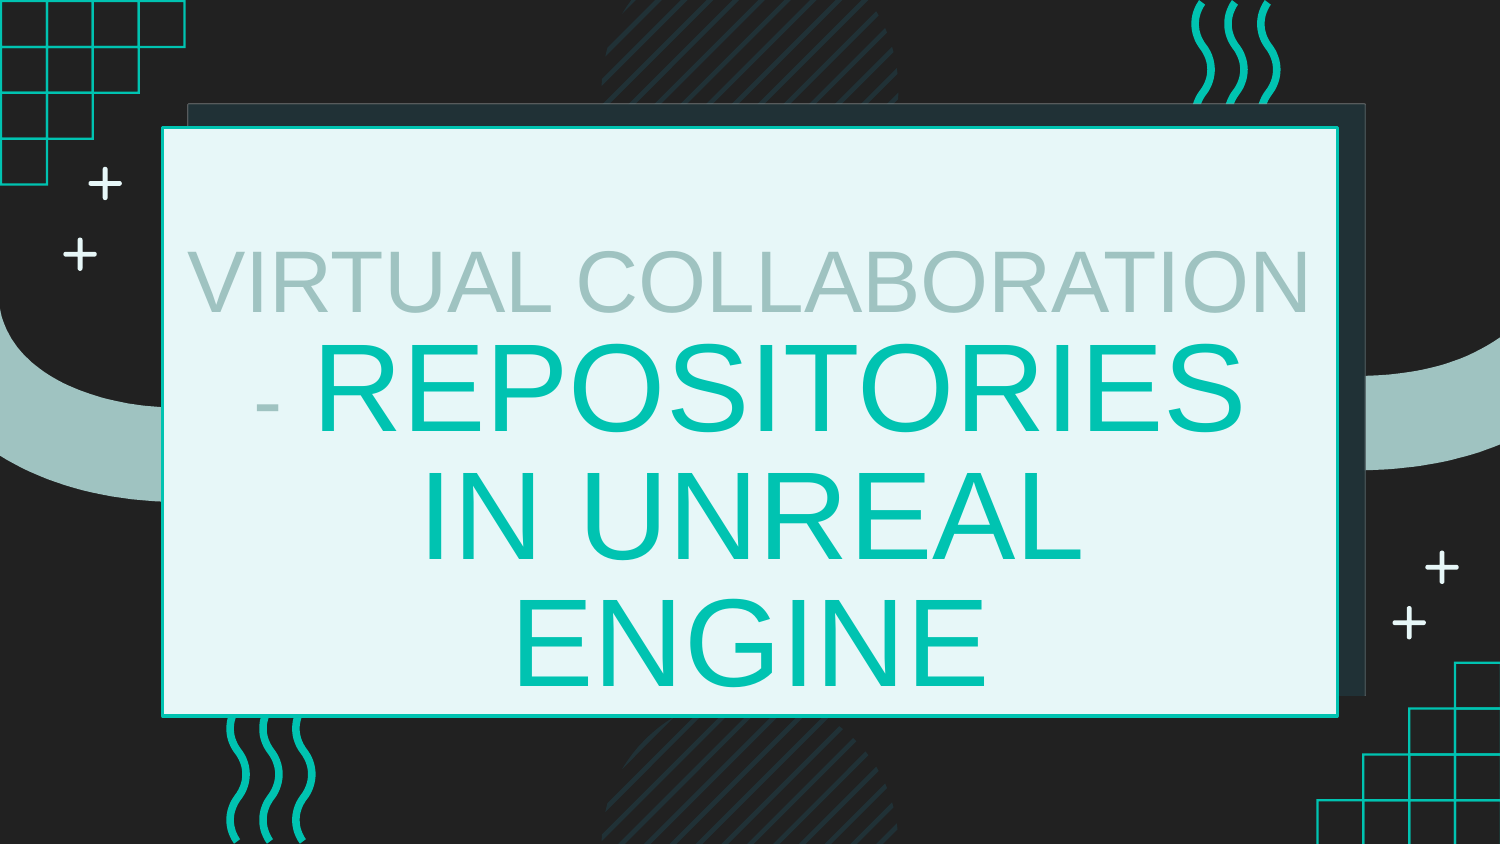

# VIRTUAL COLLABORATION - REPOSITORIES IN UNREAL ENGINE